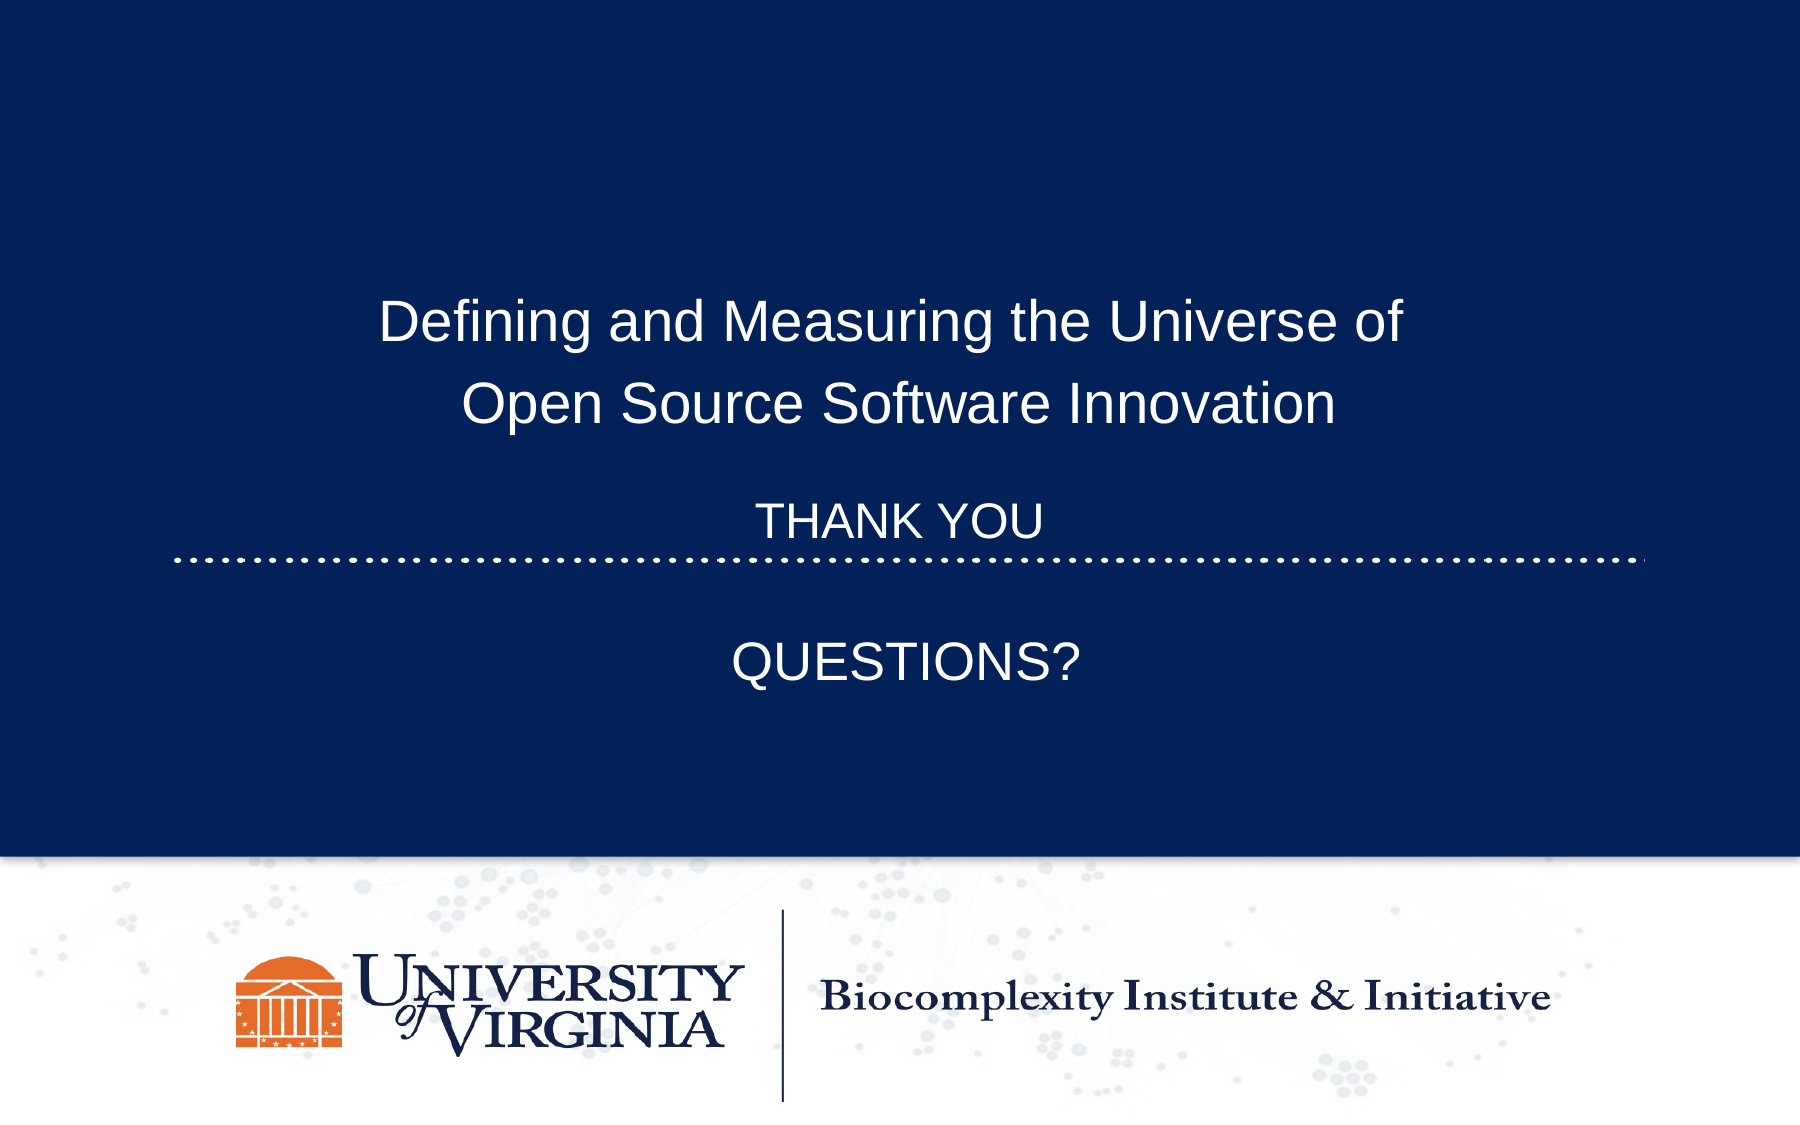

Defining and Measuring the Universe of
Open Source Software Innovation
THANK YOU
QUESTIONS?